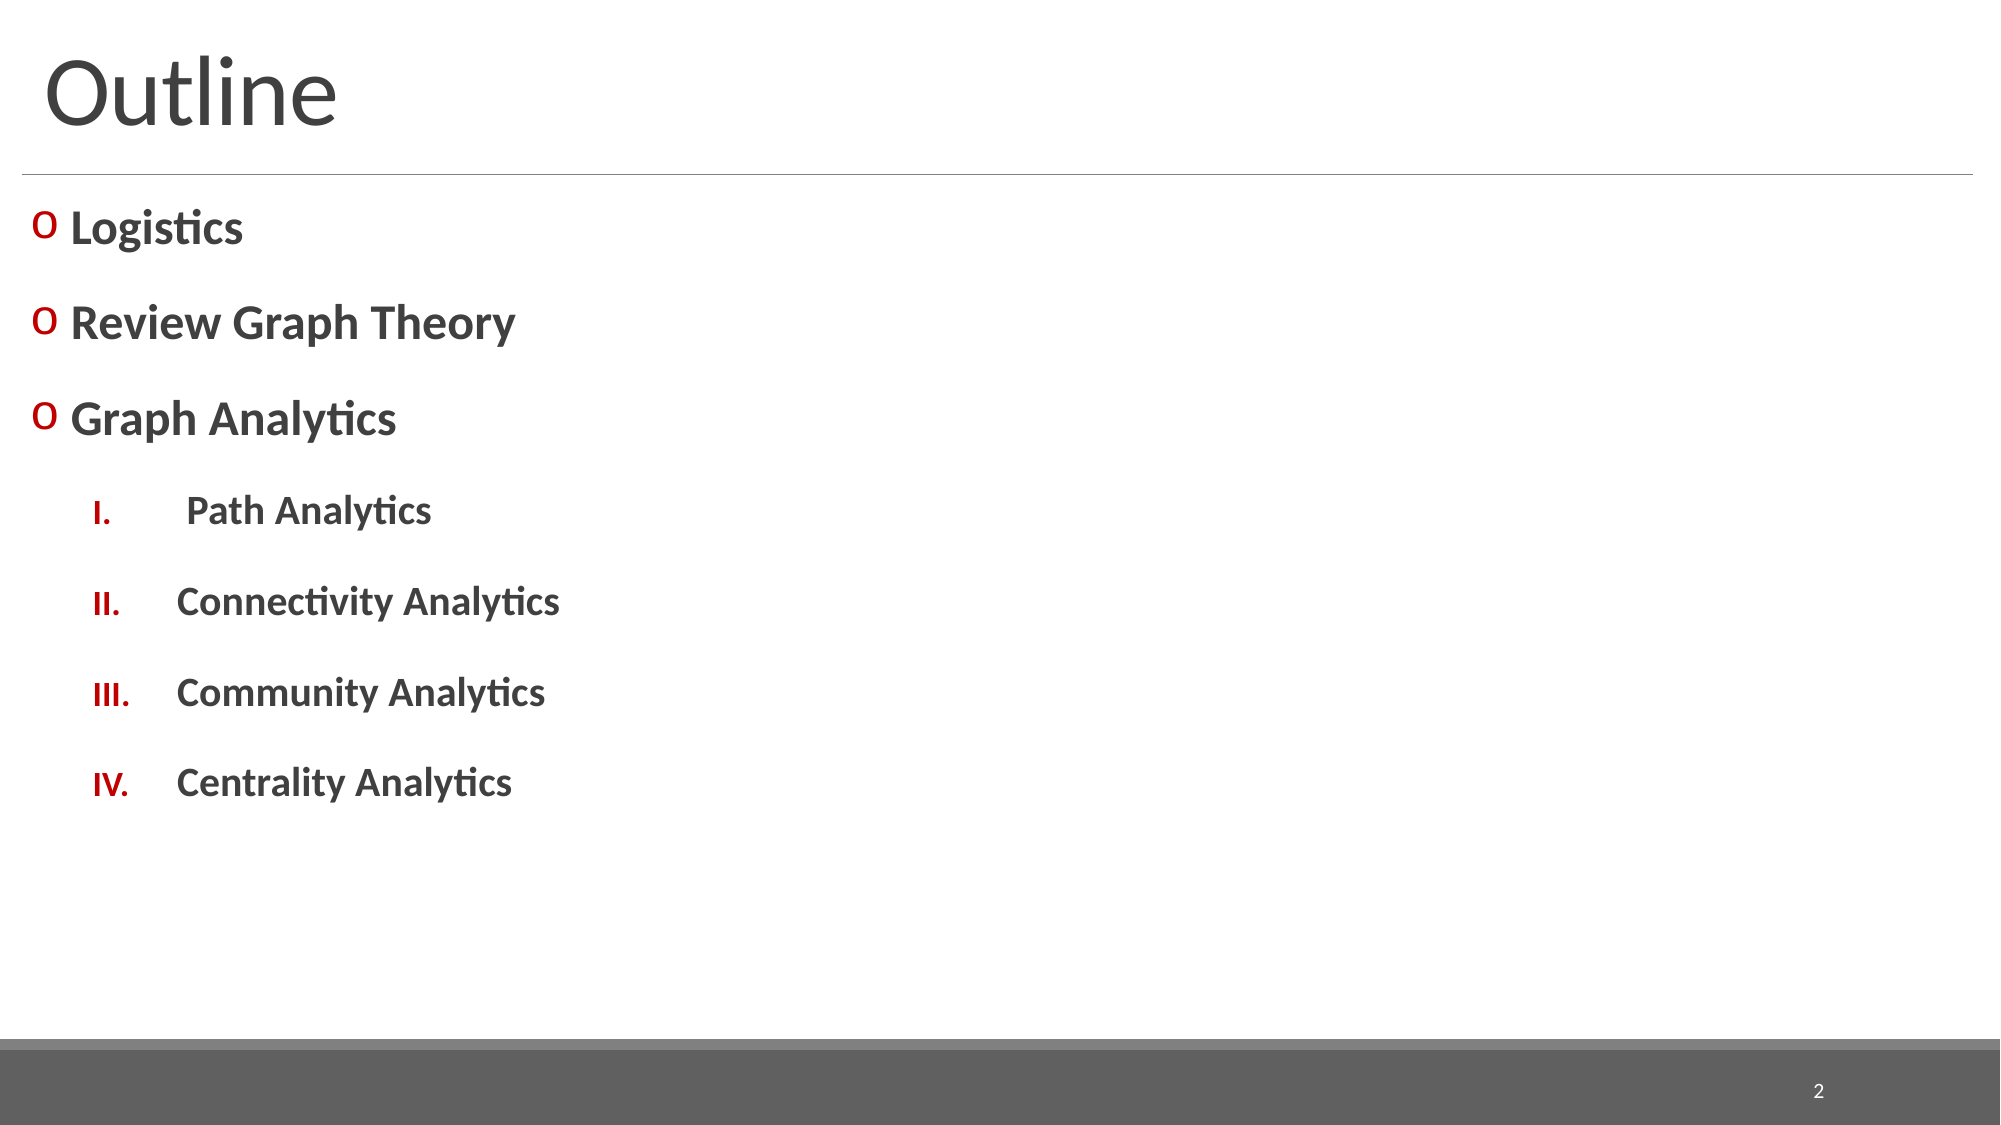

# Outline
 Logistics
 Review Graph Theory
 Graph Analytics
 Path Analytics
Connectivity Analytics
Community Analytics
Centrality Analytics
2